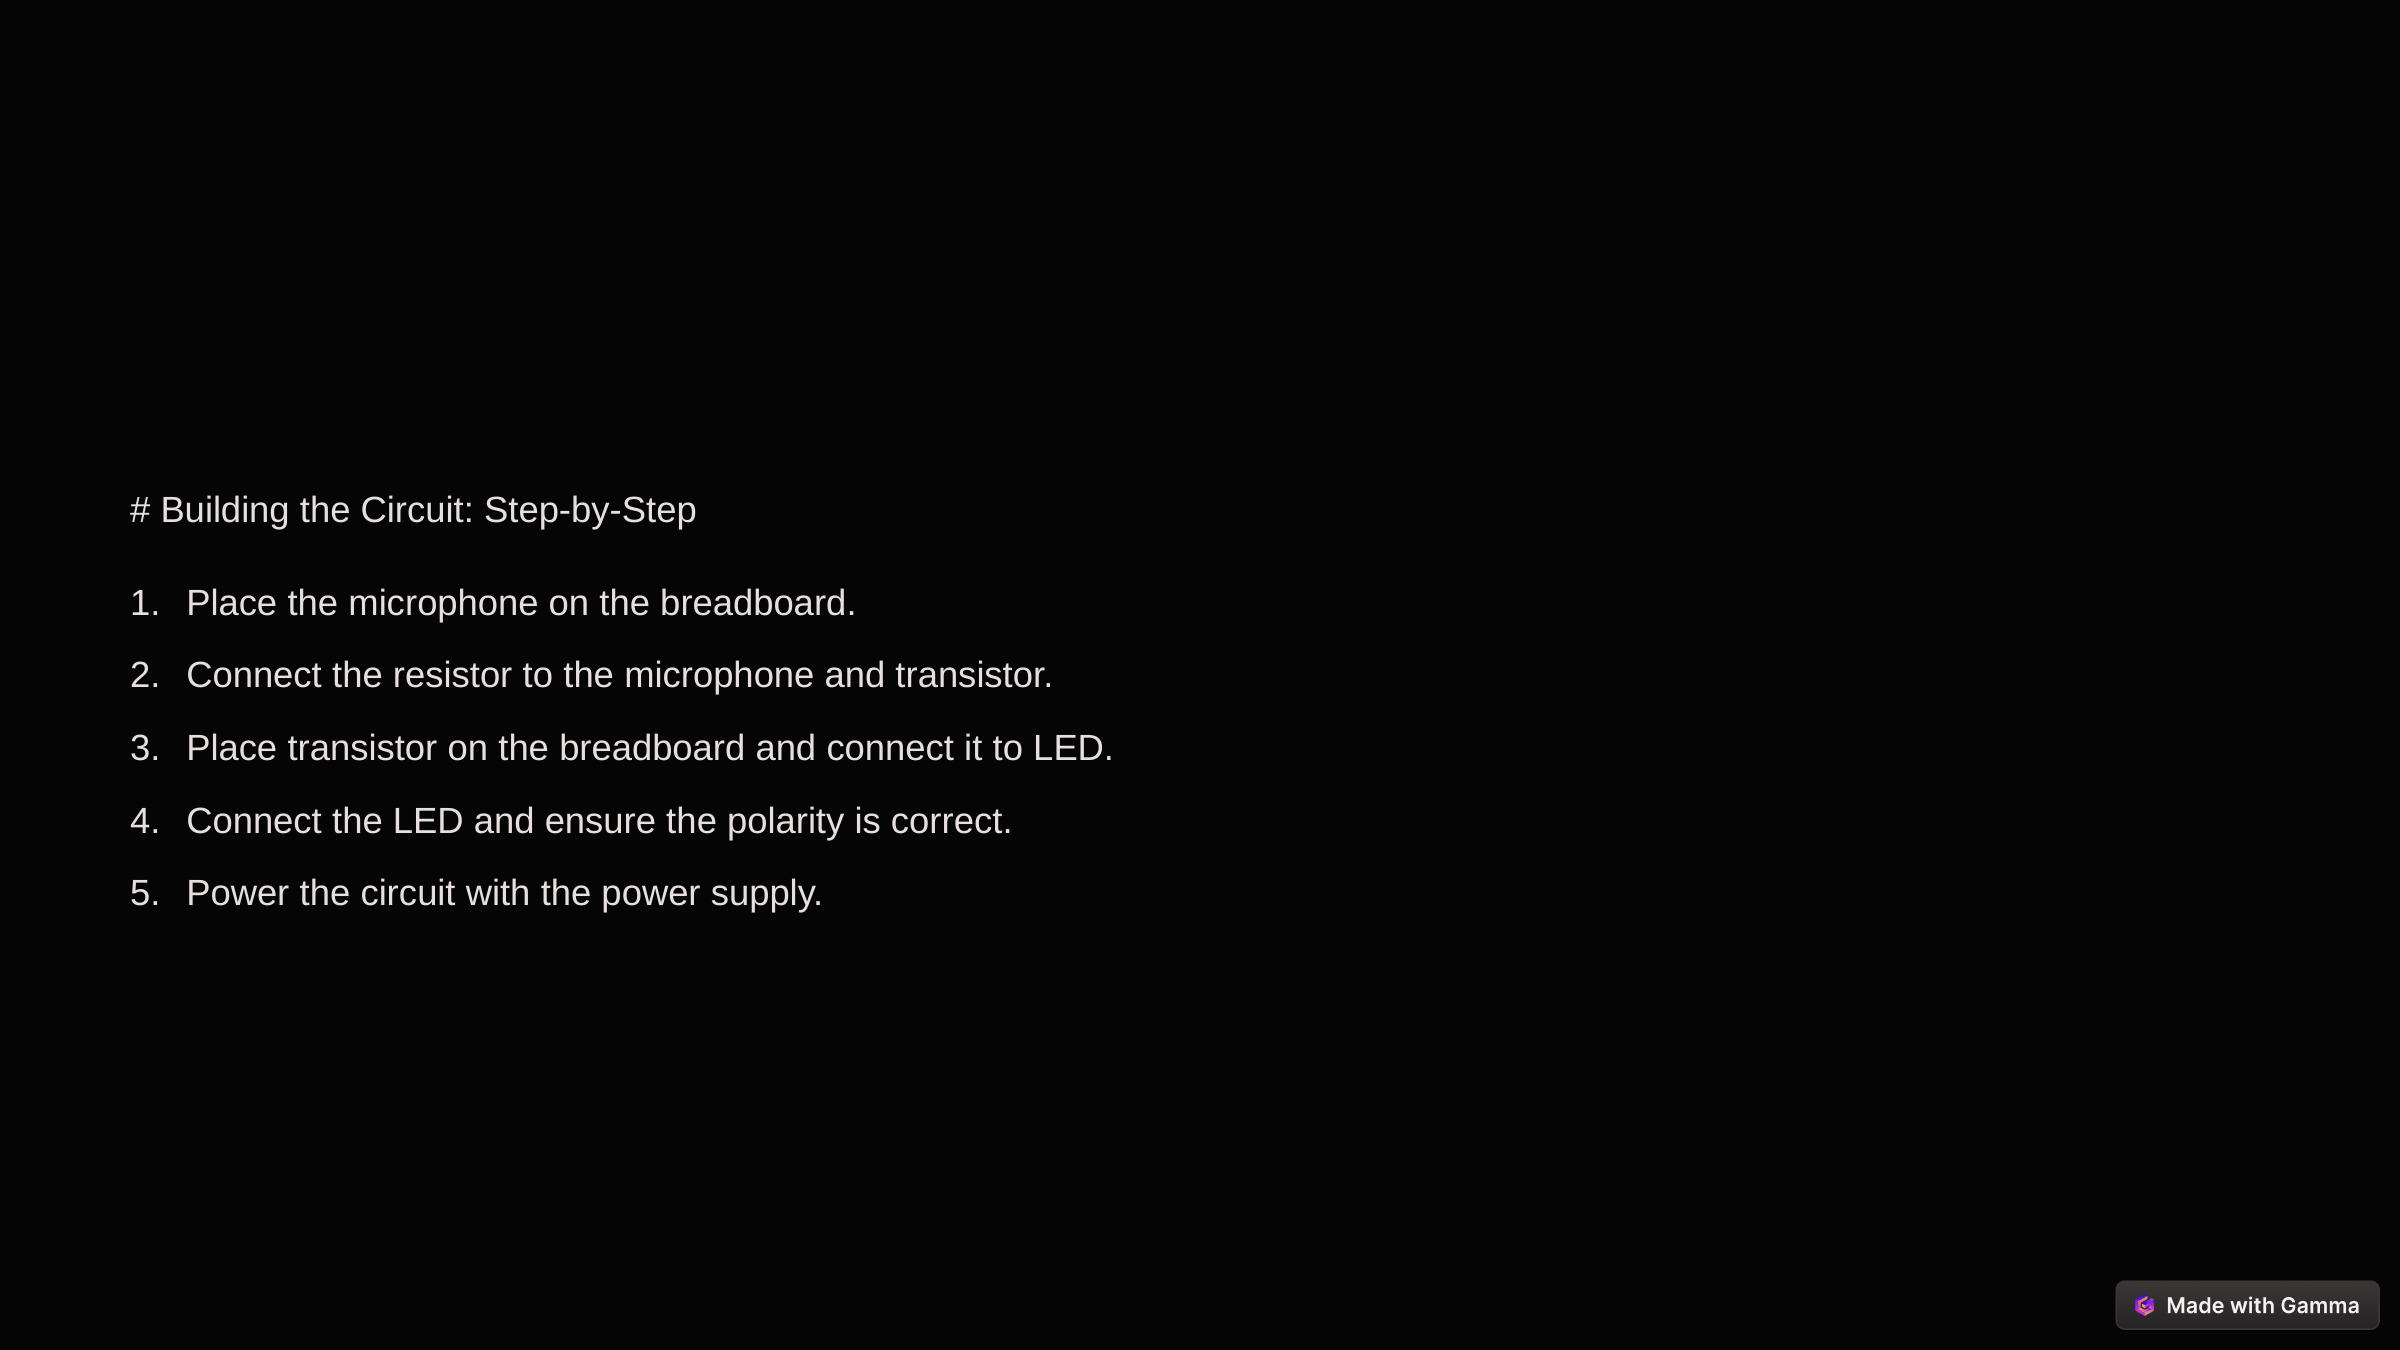

# Building the Circuit: Step-by-Step
Place the microphone on the breadboard.
Connect the resistor to the microphone and transistor.
Place transistor on the breadboard and connect it to LED.
Connect the LED and ensure the polarity is correct.
Power the circuit with the power supply.